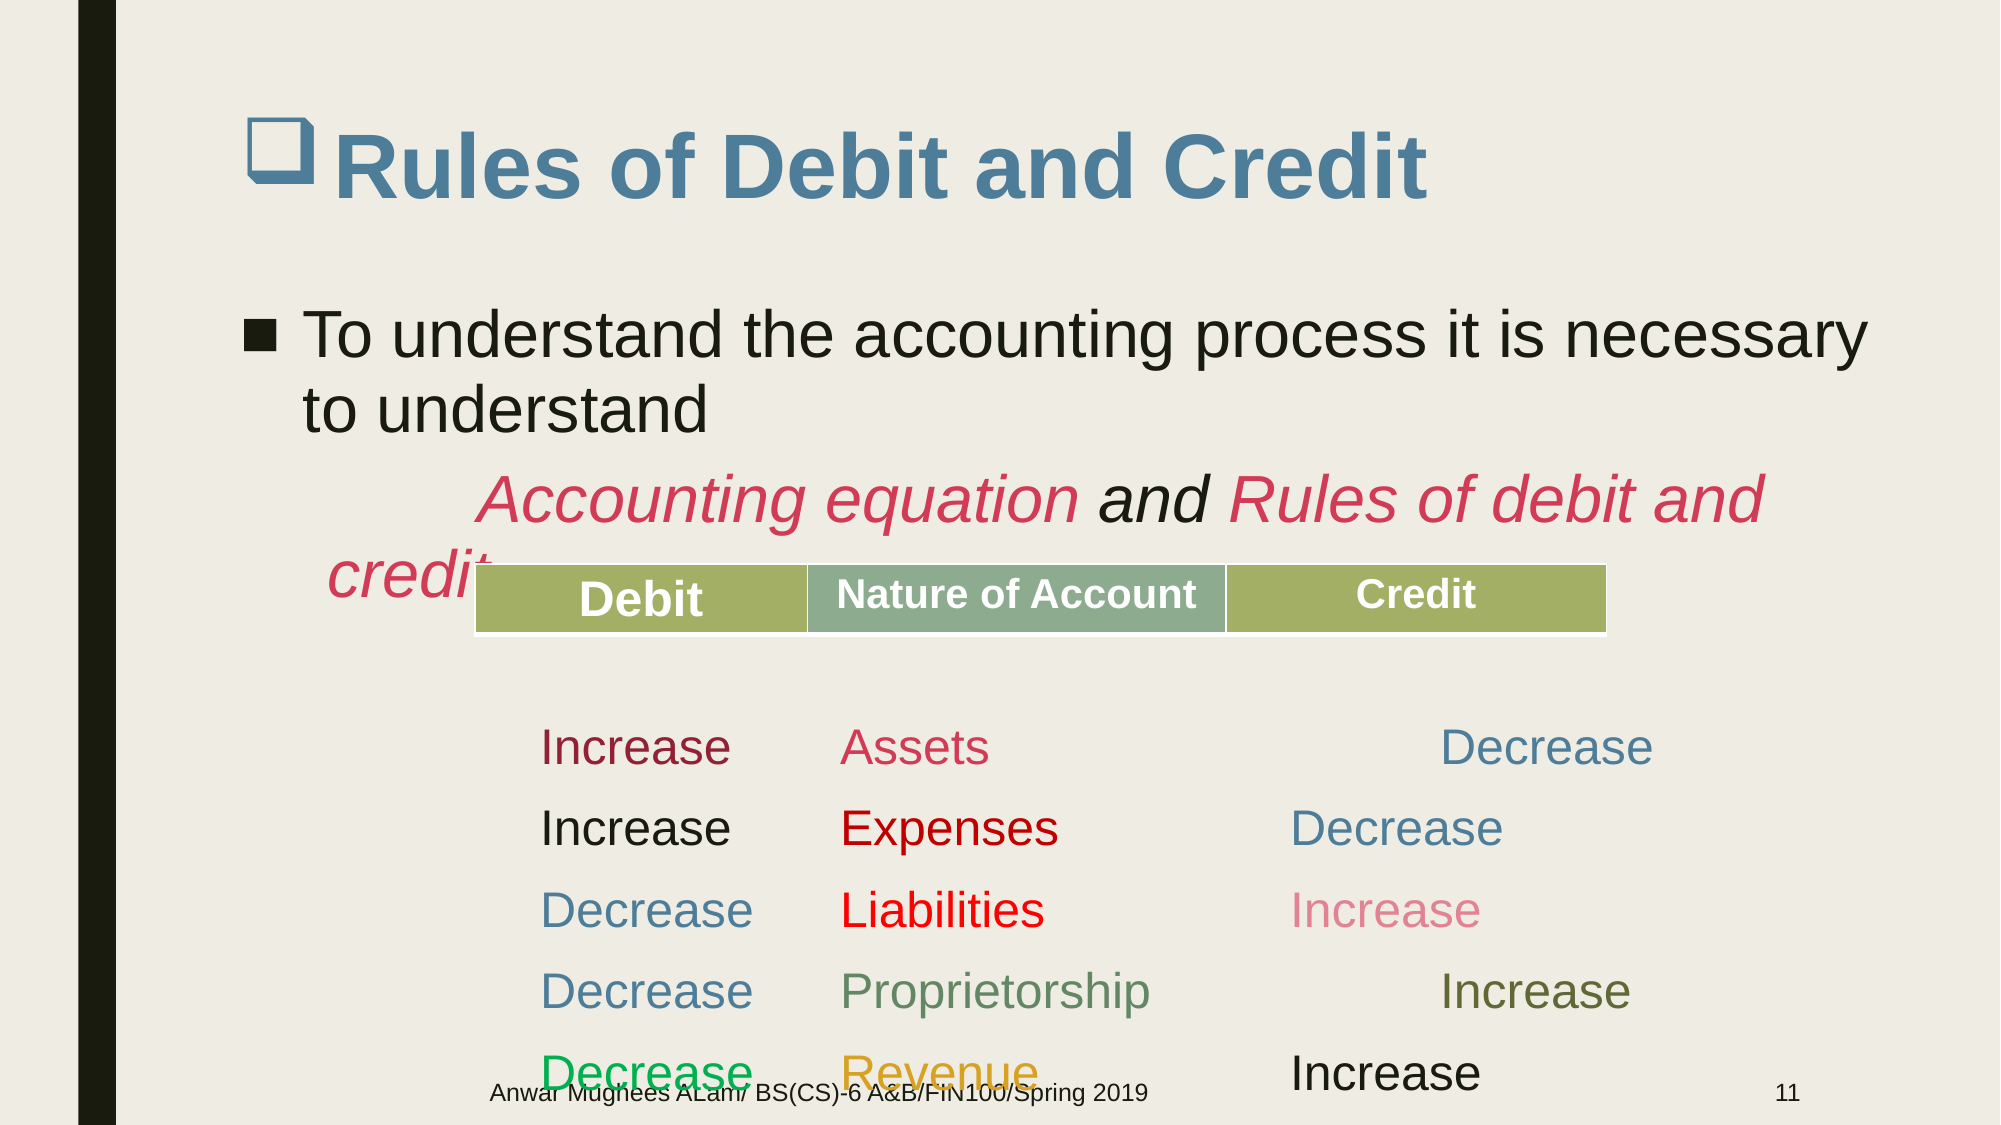

# Rules of Debit and Credit
To understand the accounting process it is necessary to understand
	Accounting equation and Rules of debit and credit

		Increase 	Assets			Decrease
		Increase	Expenses		Decrease
		Decrease	Liabilities		Increase
		Decrease	Proprietorship		Increase
		Decrease 	Revenue		Increase
| Debit | Nature of Account | Credit |
| --- | --- | --- |
Anwar Mughees ALam/ BS(CS)-6 A&B/FIN100/Spring 2019
11